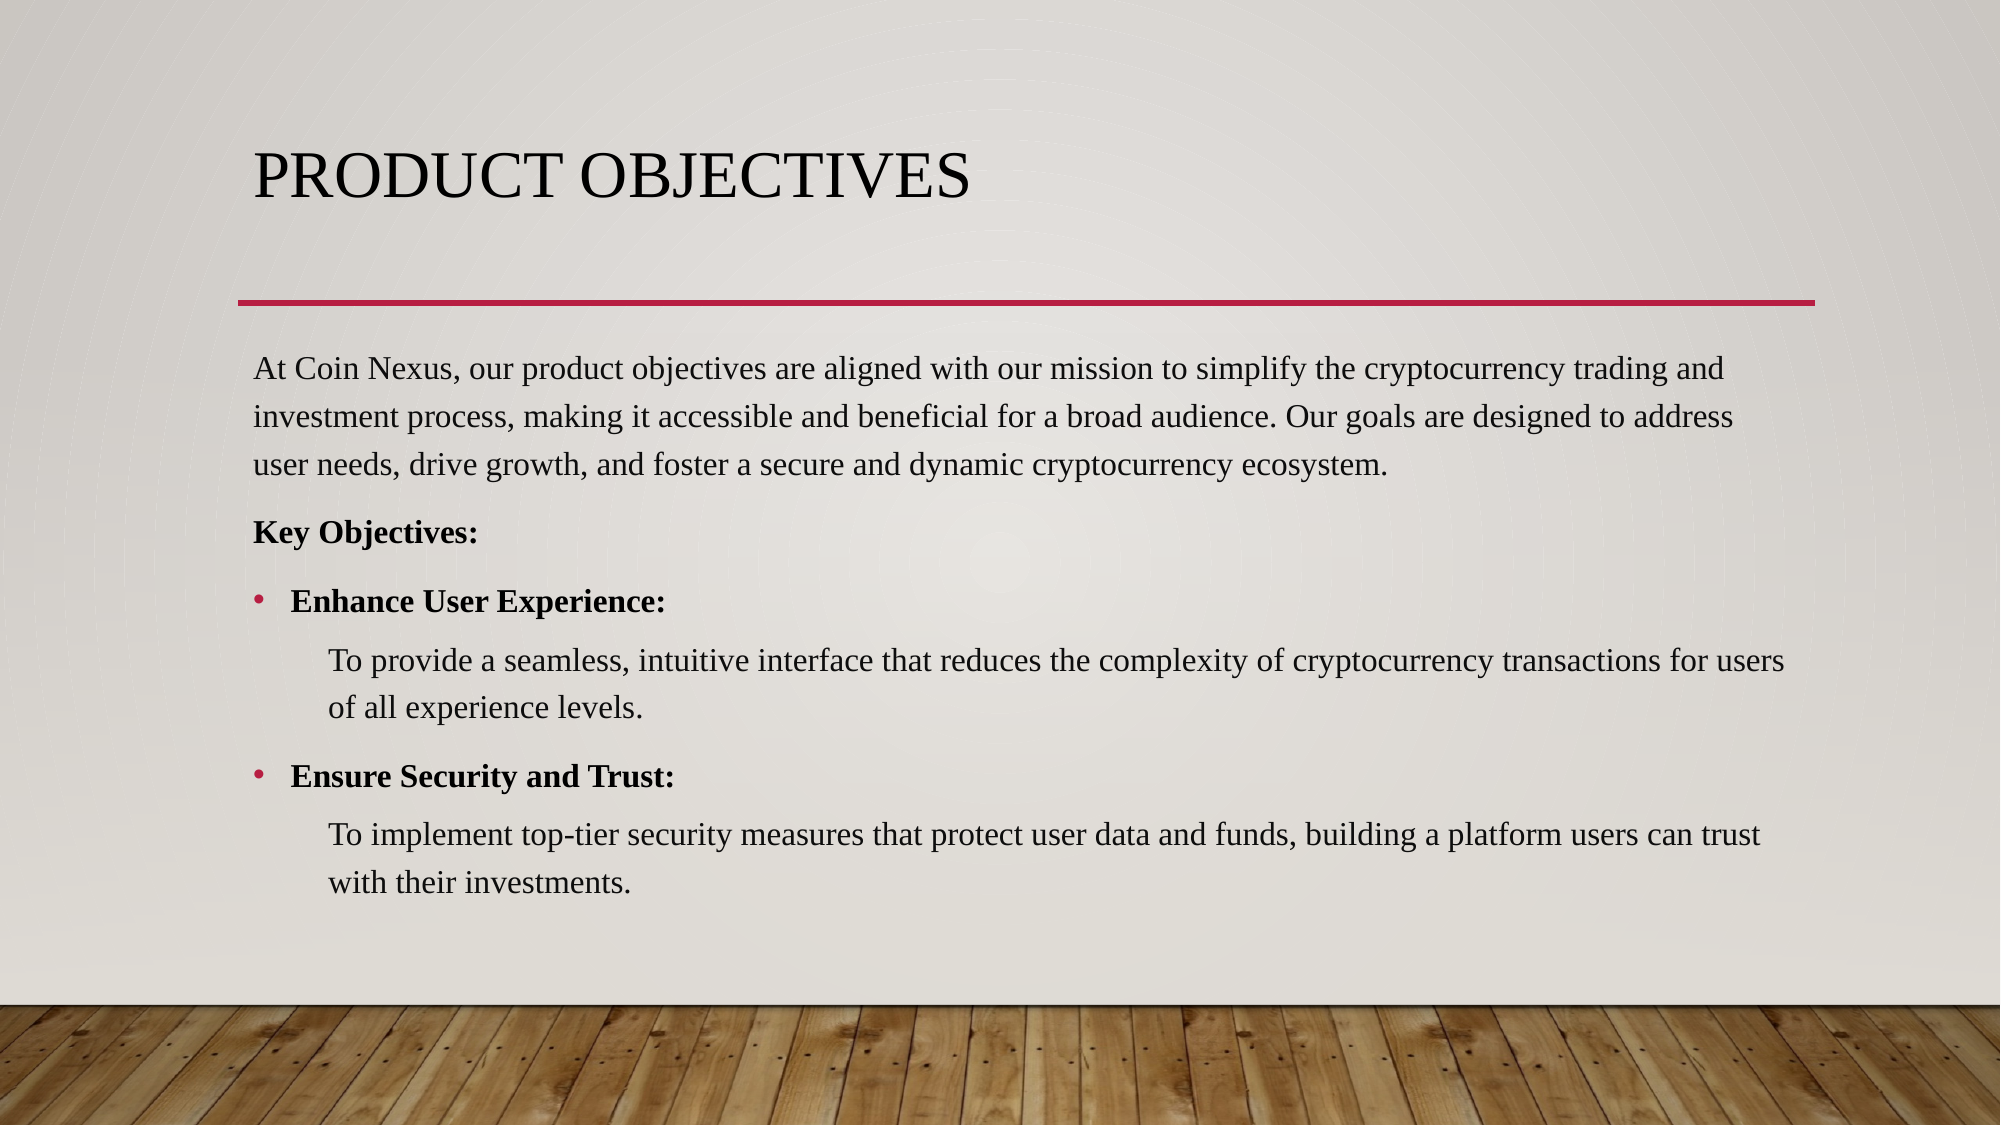

# Product Objectives

At Coin Nexus, our product objectives are aligned with our mission to simplify the cryptocurrency trading and investment process, making it accessible and beneficial for a broad audience. Our goals are designed to address user needs, drive growth, and foster a secure and dynamic cryptocurrency ecosystem.
Key Objectives:
Enhance User Experience:
To provide a seamless, intuitive interface that reduces the complexity of cryptocurrency transactions for users of all experience levels.
Ensure Security and Trust:
To implement top-tier security measures that protect user data and funds, building a platform users can trust with their investments.